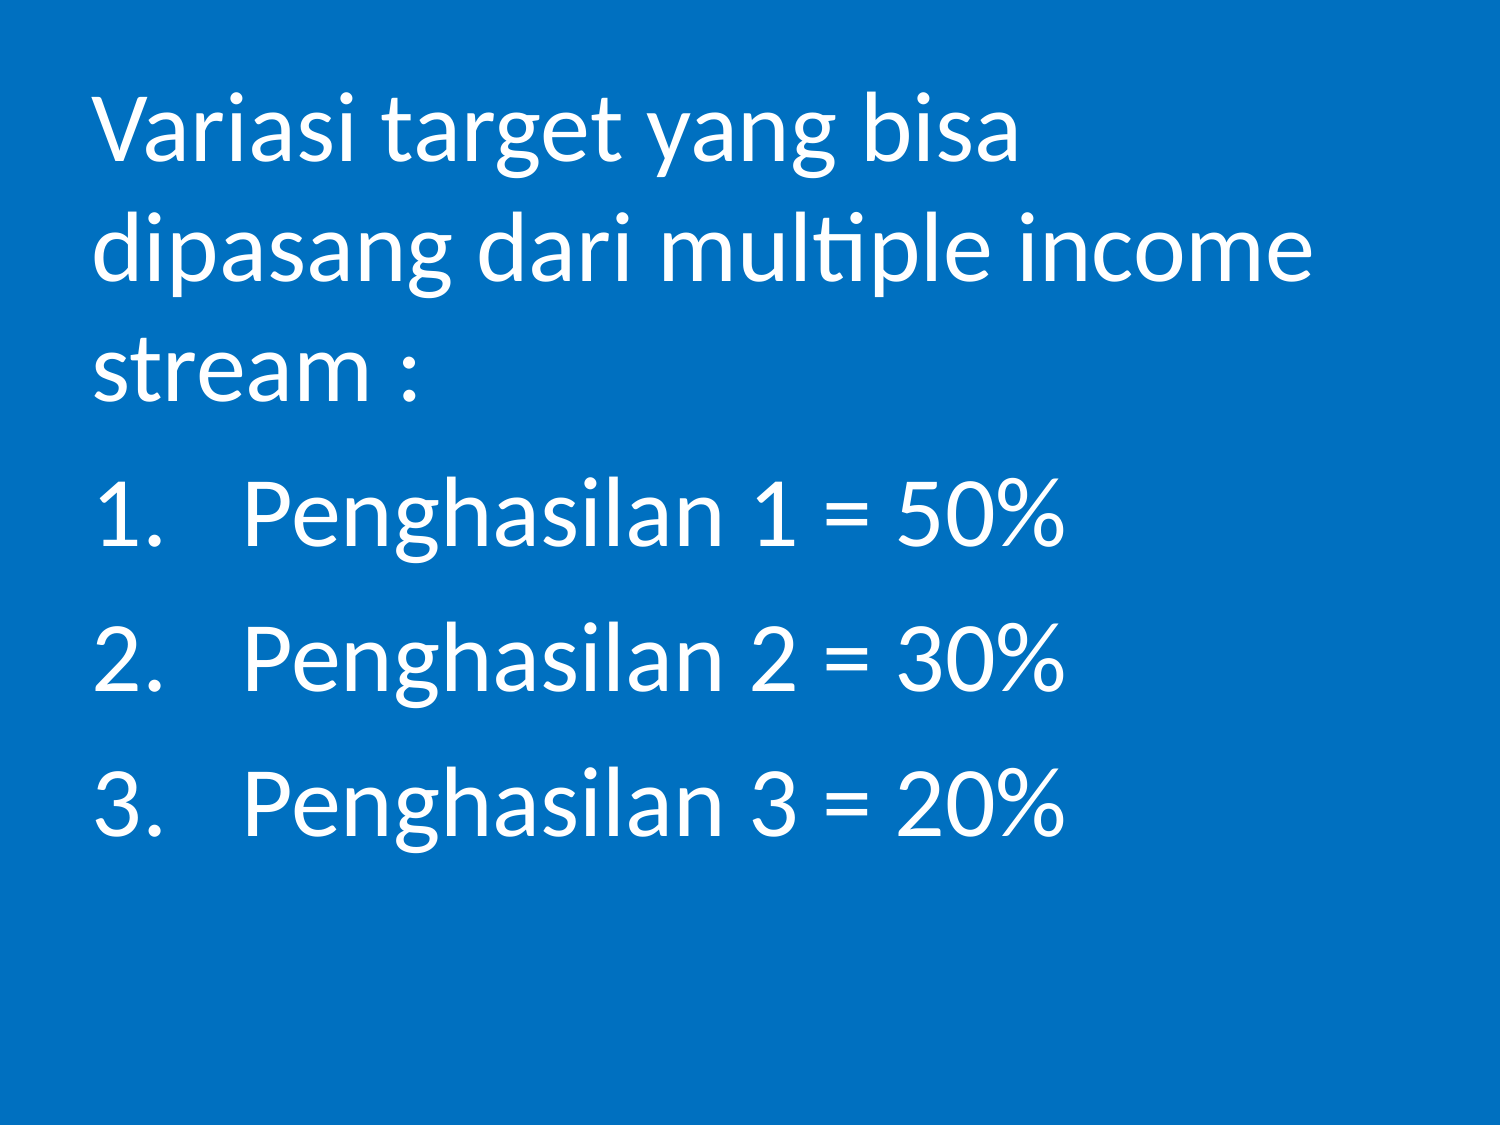

Variasi target yang bisa dipasang dari multiple income stream :
Penghasilan 1 = 50%
Penghasilan 2 = 30%
Penghasilan 3 = 20%